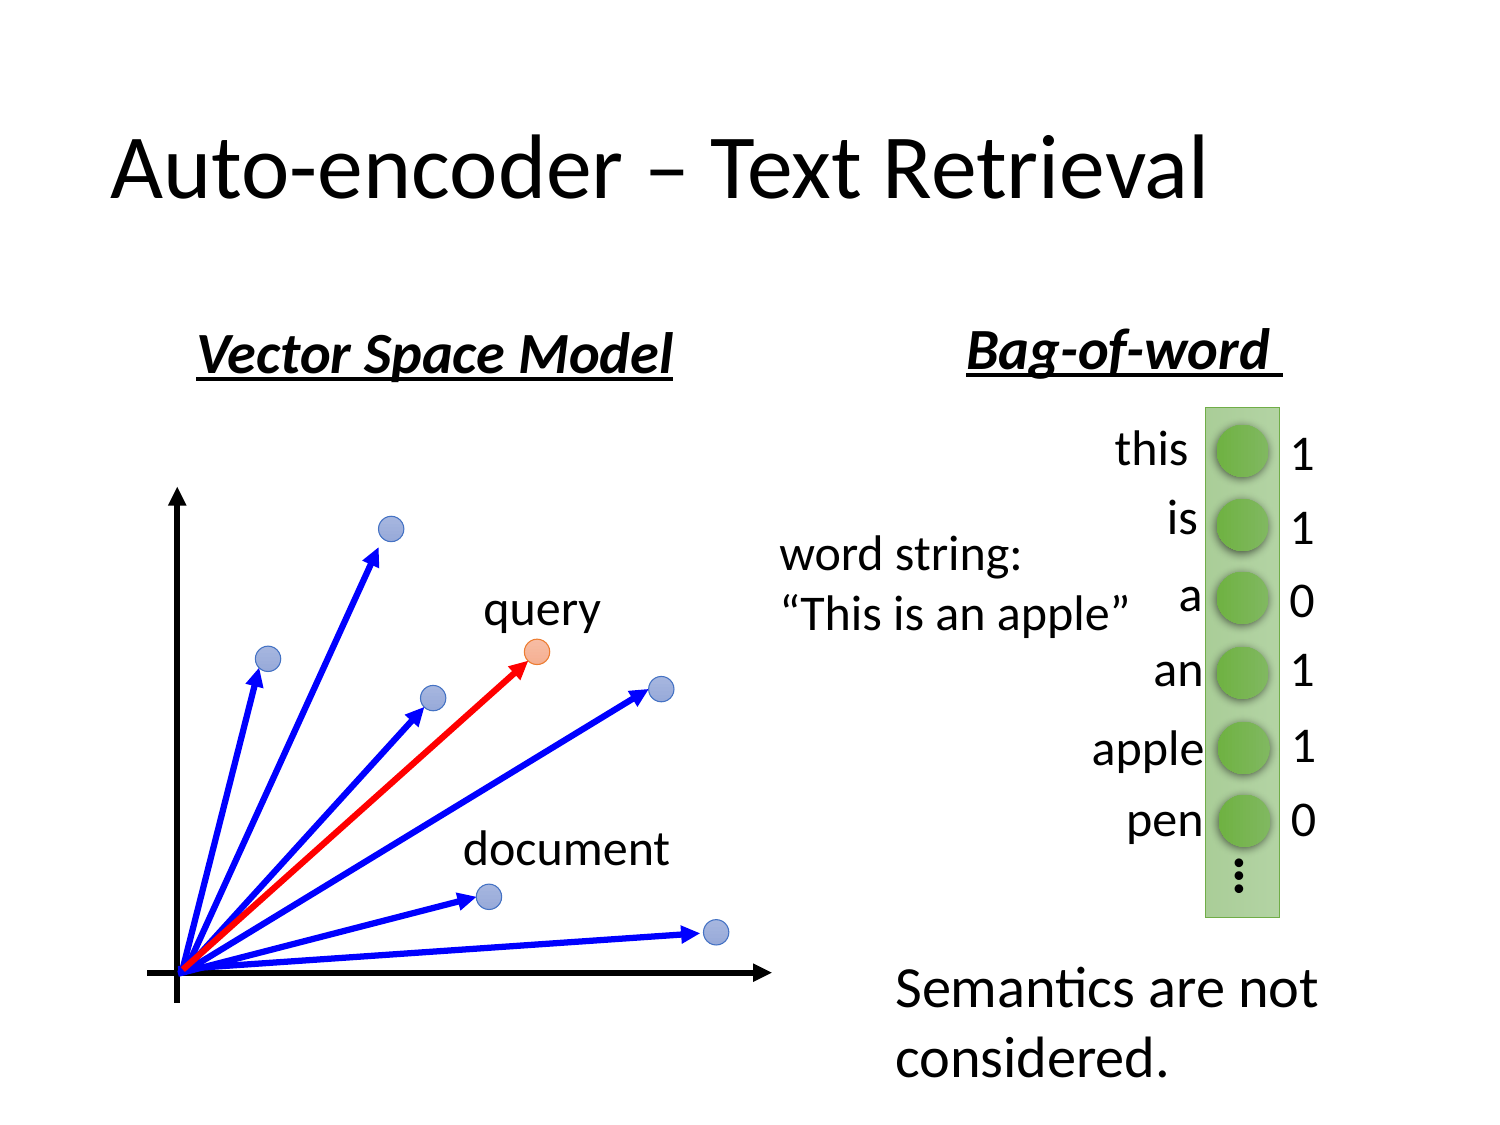

# Auto-encoder – Text Retrieval
Bag-of-word
Vector Space Model

…

this
is
a
an
apple
pen

1

1
word string:
“This is an apple”

0
query
1

1

0
document

Semantics are not considered.